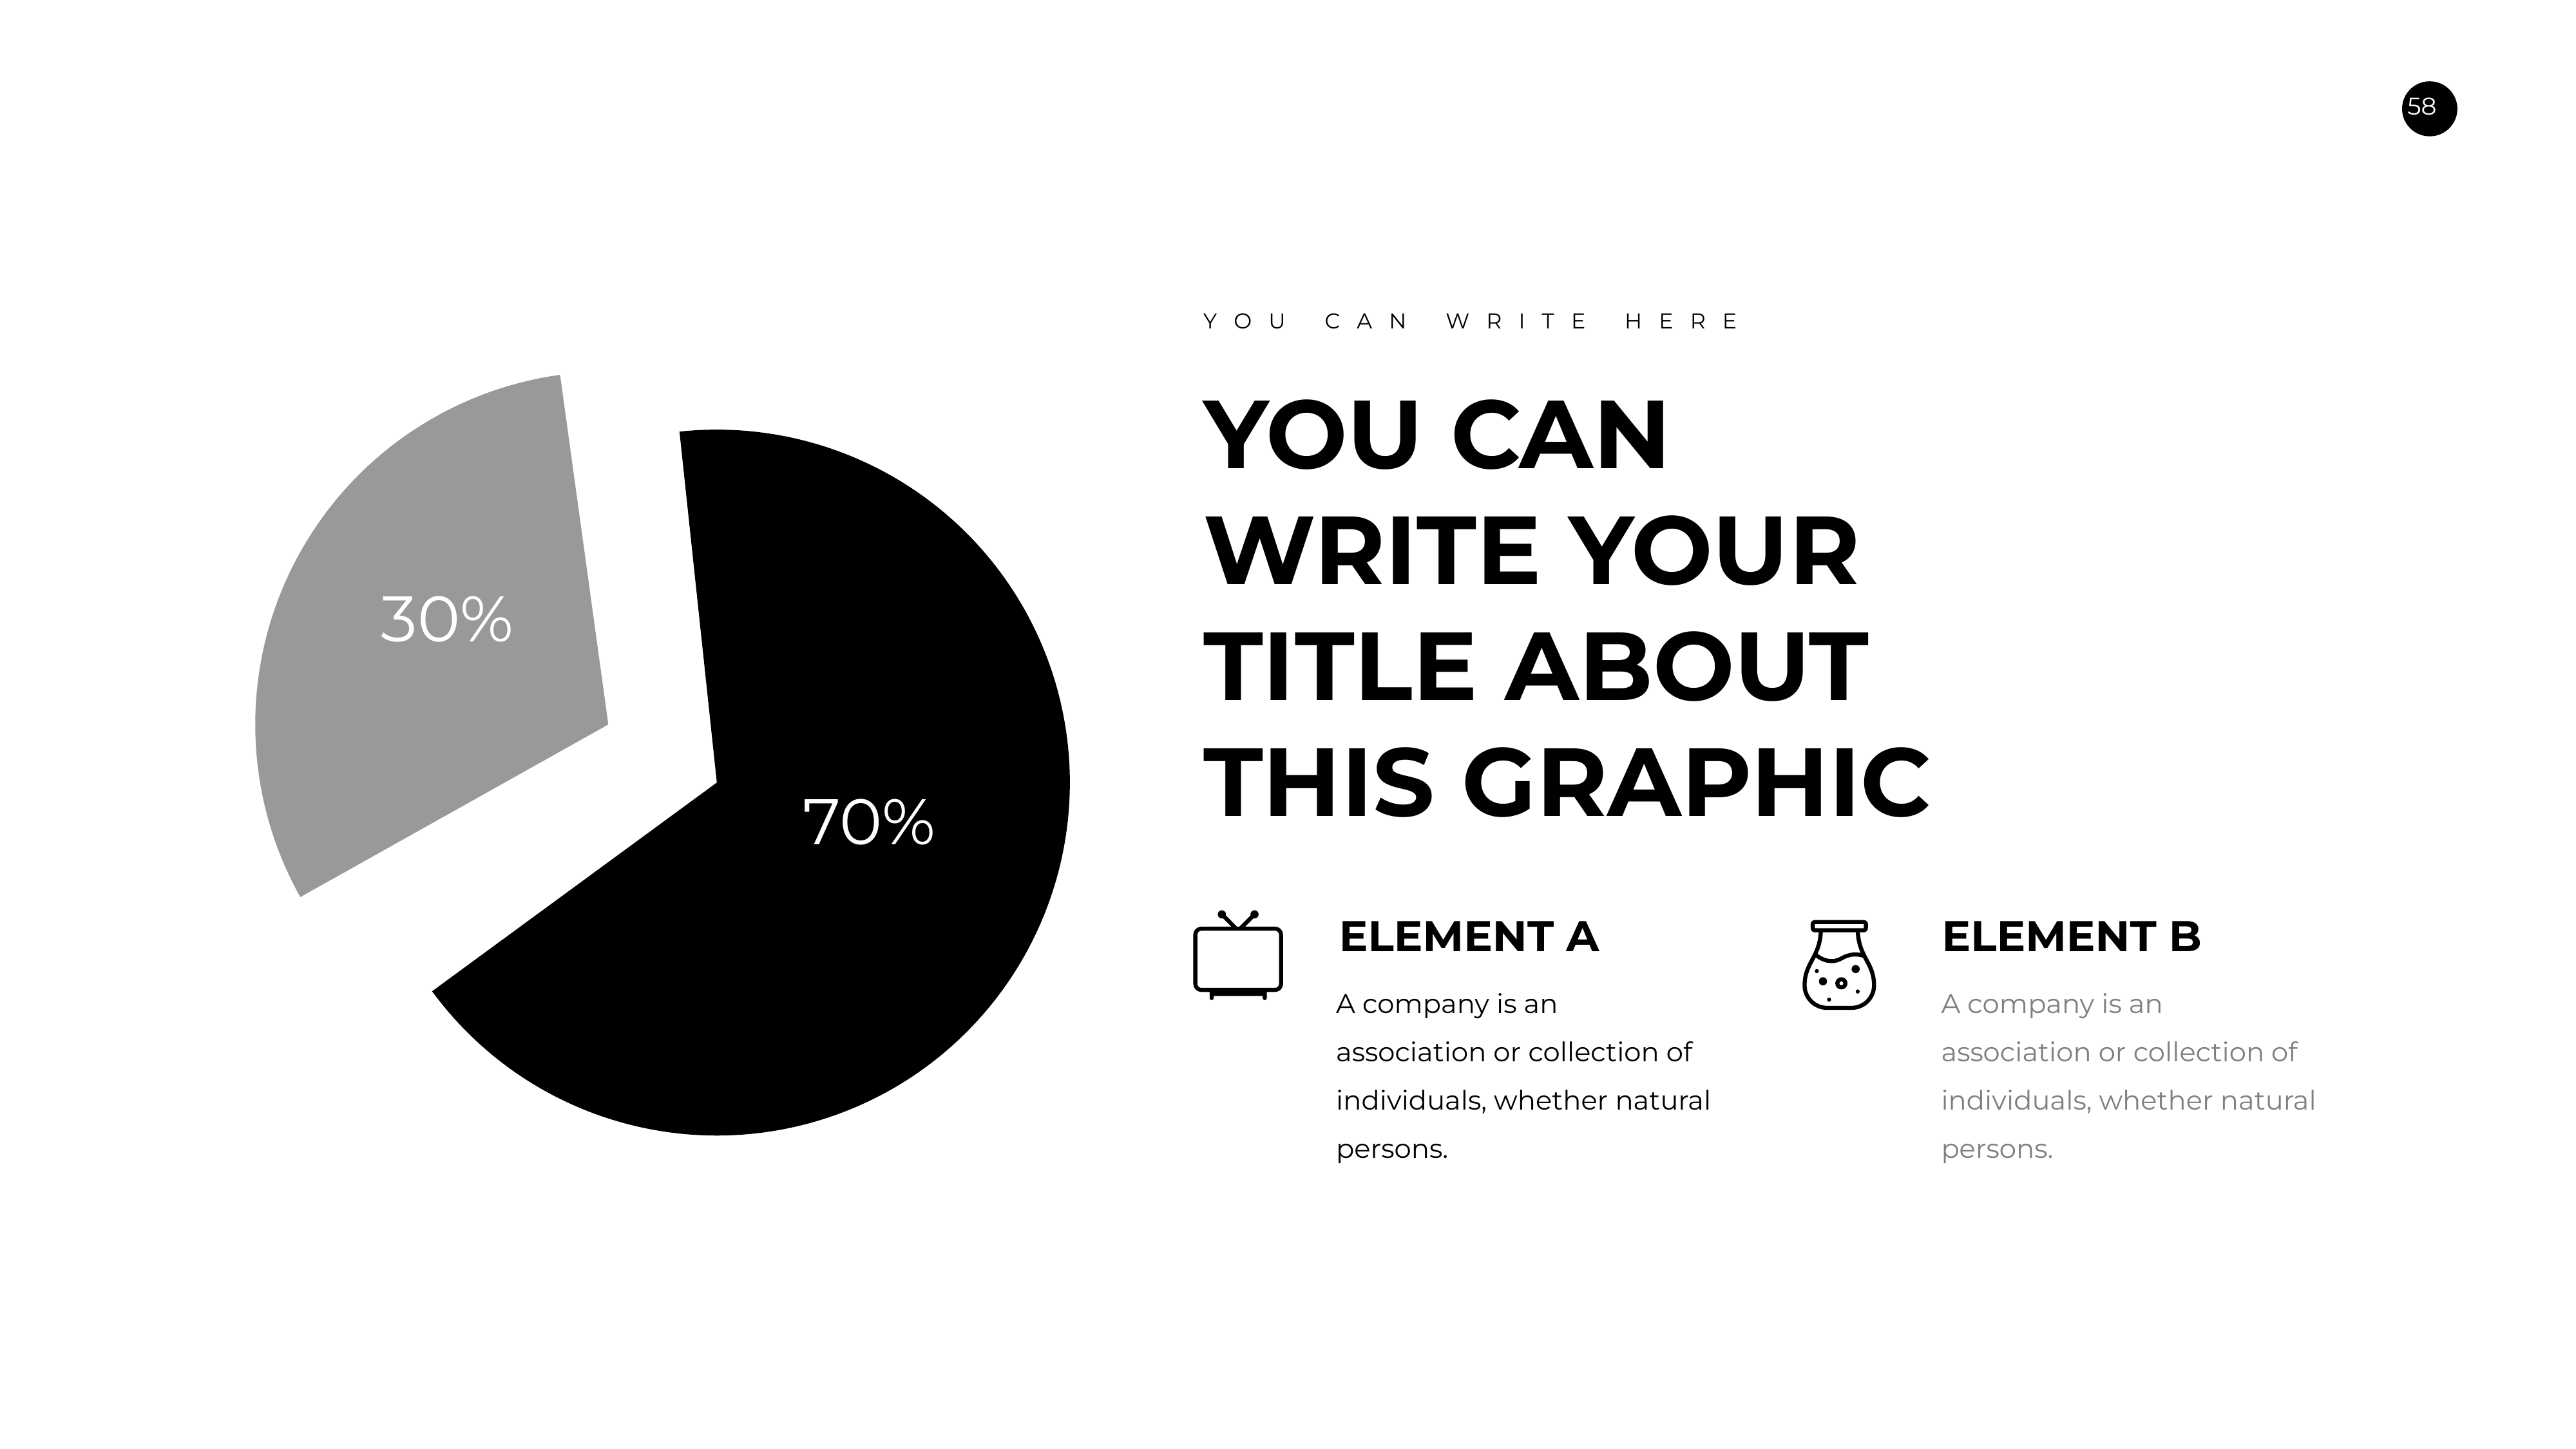

Y   O   U       C   A   N       W   R   I   T   E       H   E   R   E

YOU CAN
WRITE YOUR
TITLE ABOUT
THIS GRAPHIC

30%
70%
ELEMENT A
ELEMENT B

A company is an association or collection of individuals, whether natural persons.
A company is an association or collection of individuals, whether natural persons.